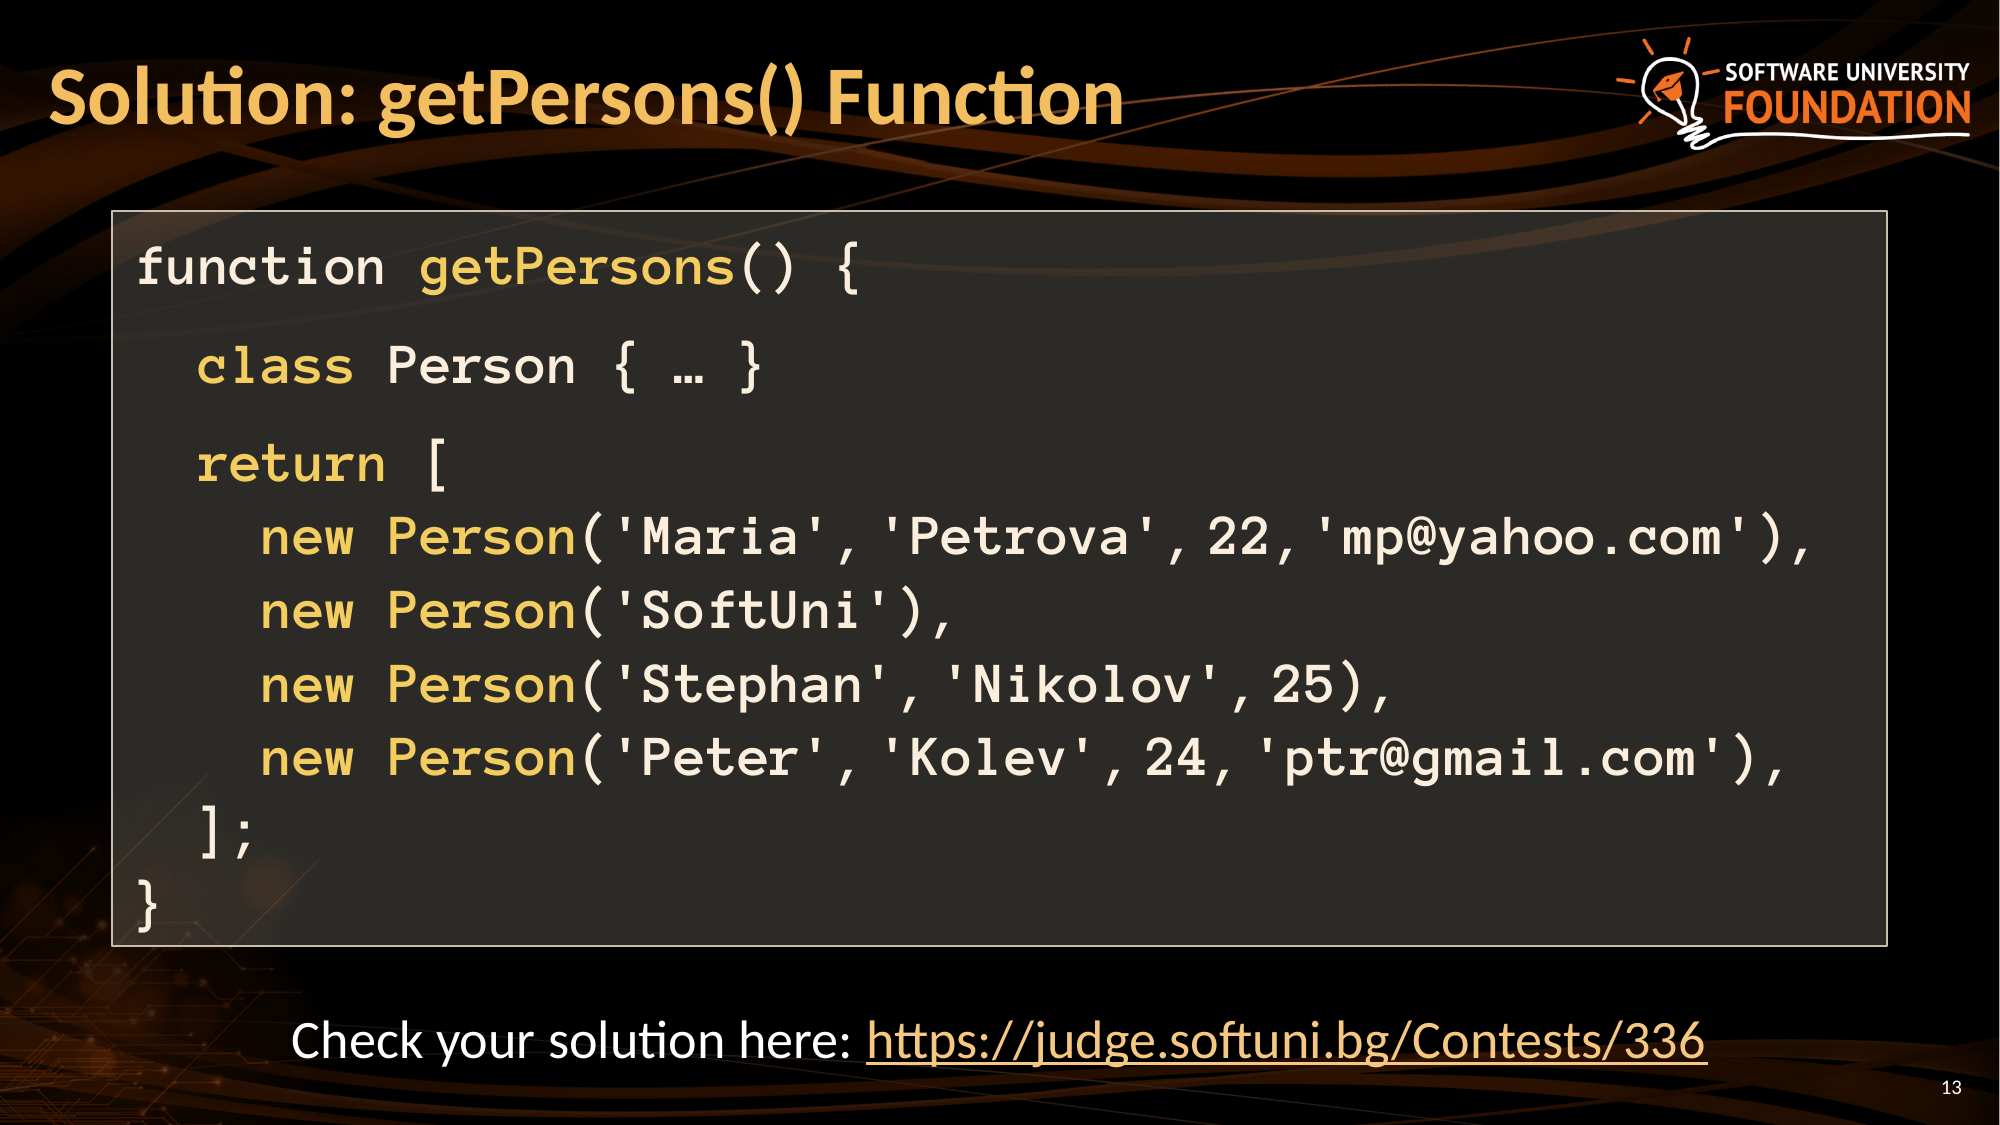

# Solution: getPersons() Function
function getPersons() {
  class Person { … }
  return [
    new Person('Maria', 'Petrova', 22, 'mp@yahoo.com'),
    new Person('SoftUni'),
    new Person('Stephan', 'Nikolov', 25),
    new Person('Peter', 'Kolev', 24, 'ptr@gmail.com'),
  ];
}
Check your solution here: https://judge.softuni.bg/Contests/336
13